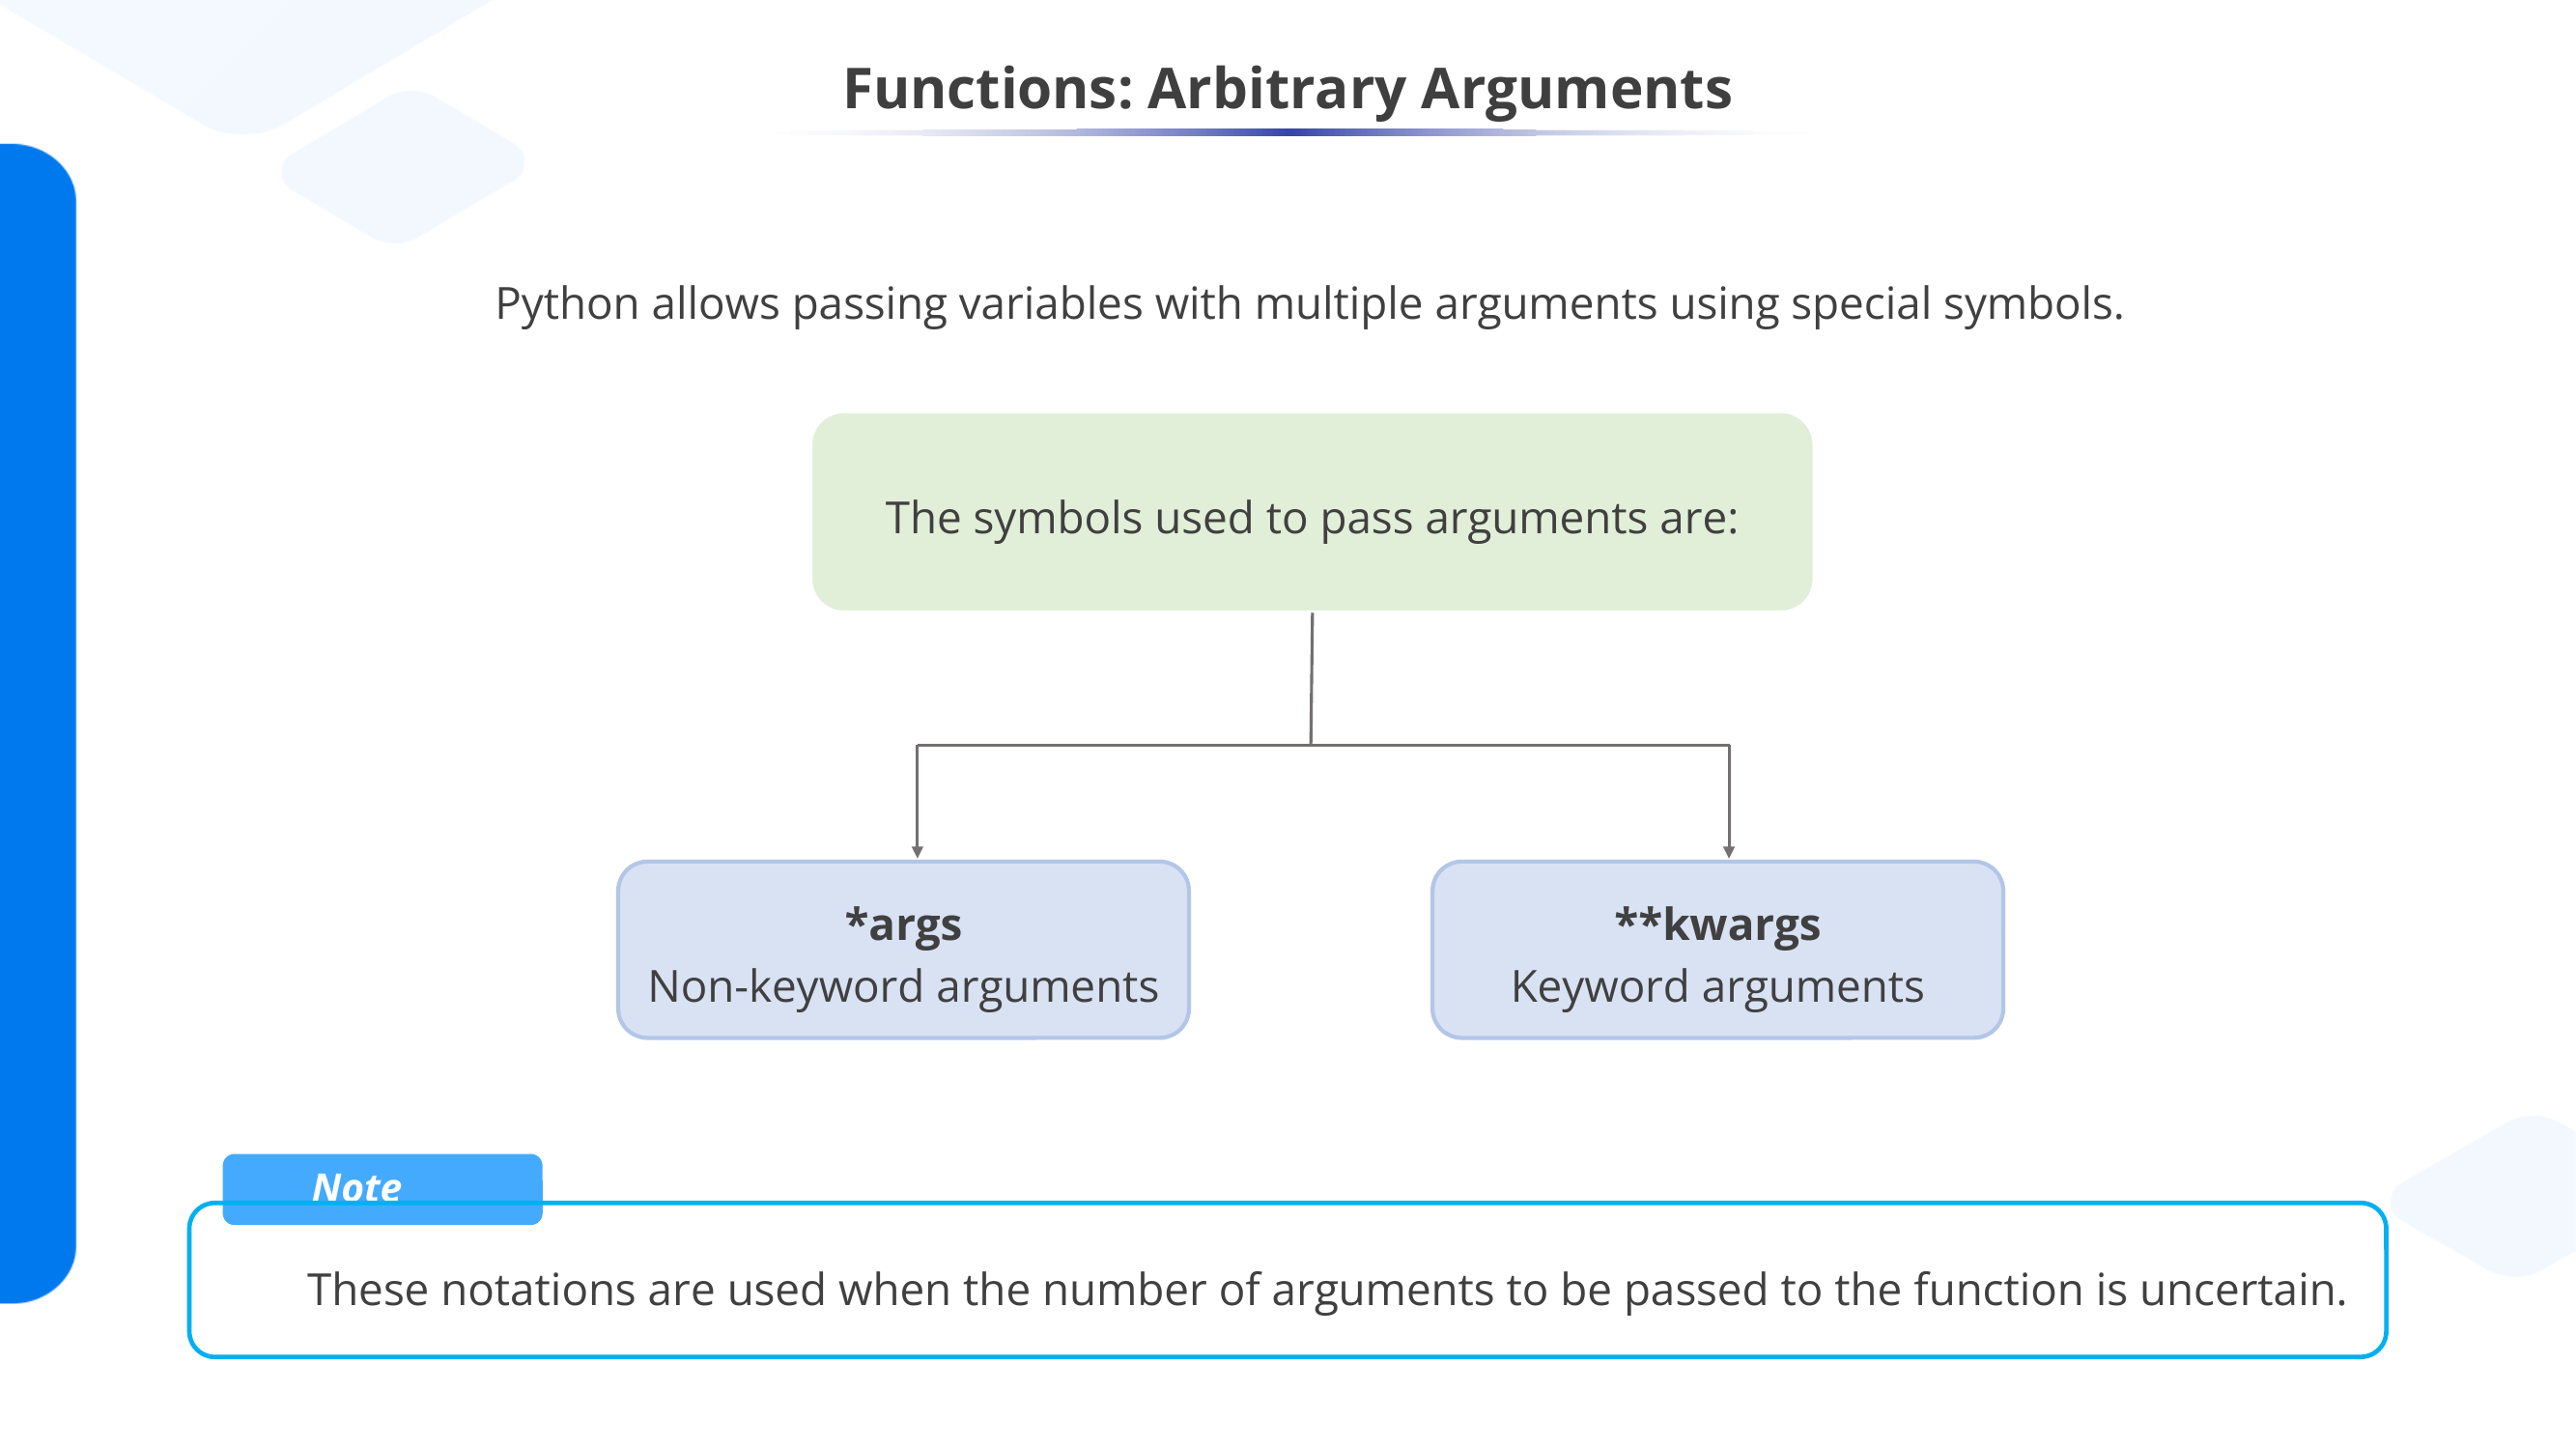

# Functions: Arbitrary Arguments

Python allows passing variables with multiple arguments using special symbols.
The symbols used to pass arguments are:
**kwargs
Keyword arguments
*args
Non-keyword arguments

Note

These notations are used when the number of arguments to be passed to the function is uncertain.